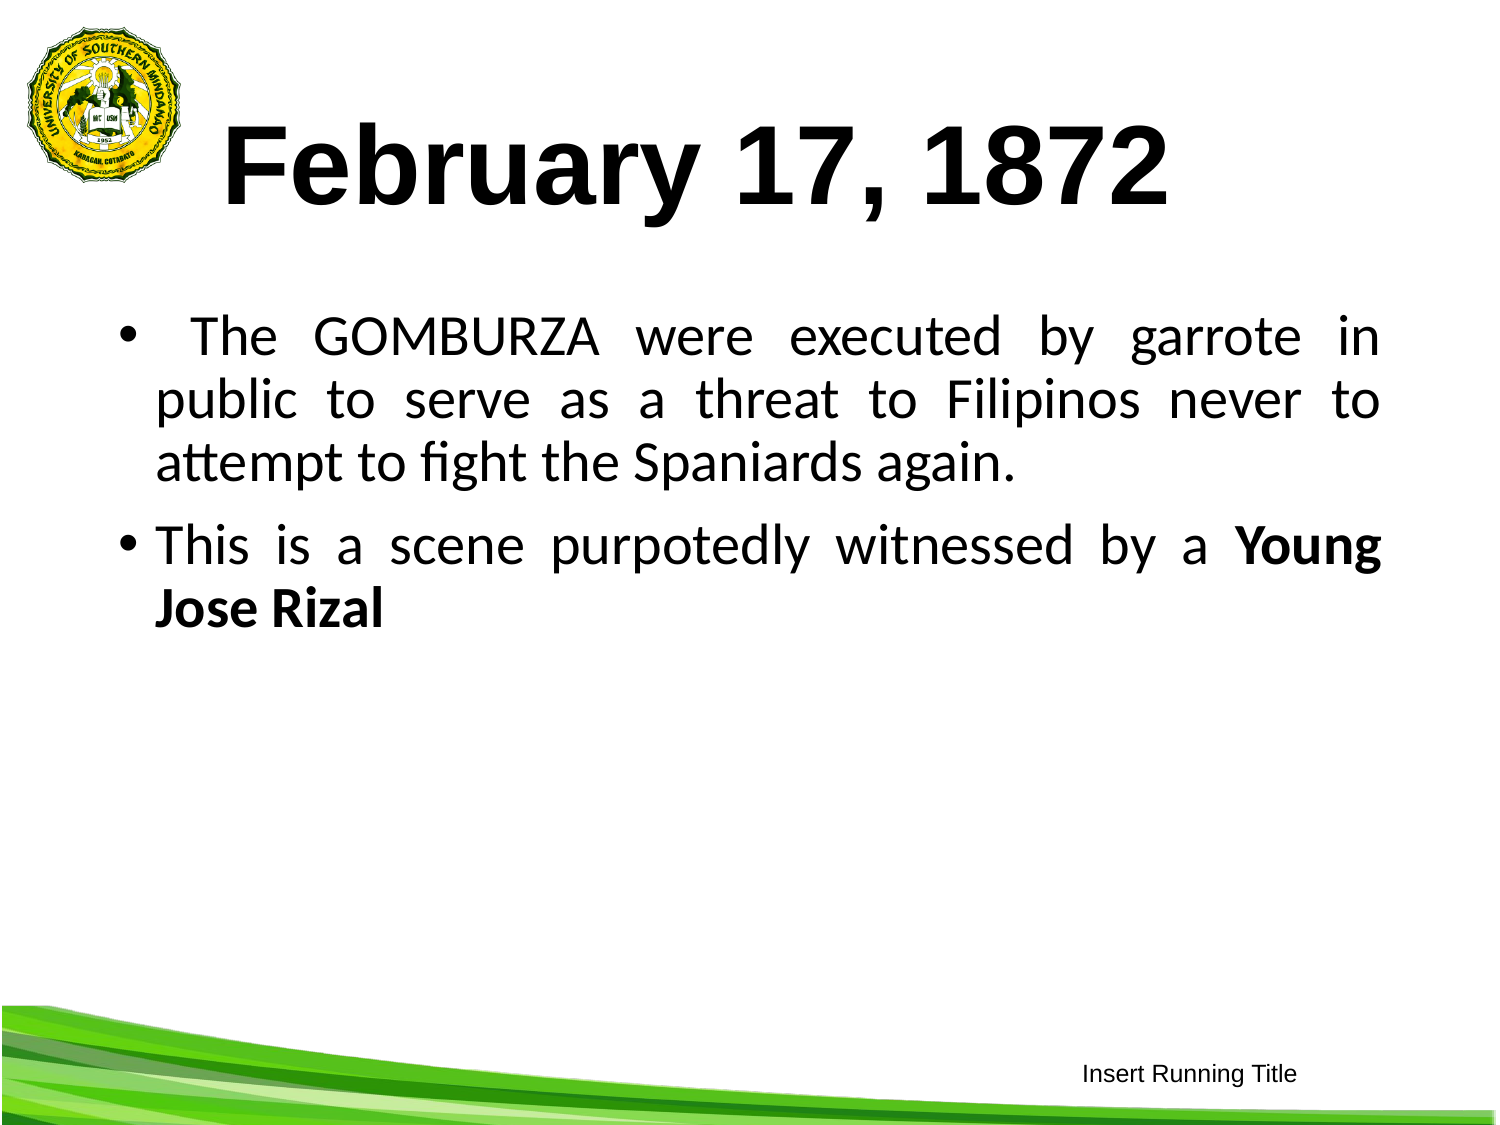

# February 17, 1872
 The GOMBURZA were executed by garrote in public to serve as a threat to Filipinos never to attempt to fight the Spaniards again.
This is a scene purpotedly witnessed by a Young Jose Rizal
Insert Running Title
12